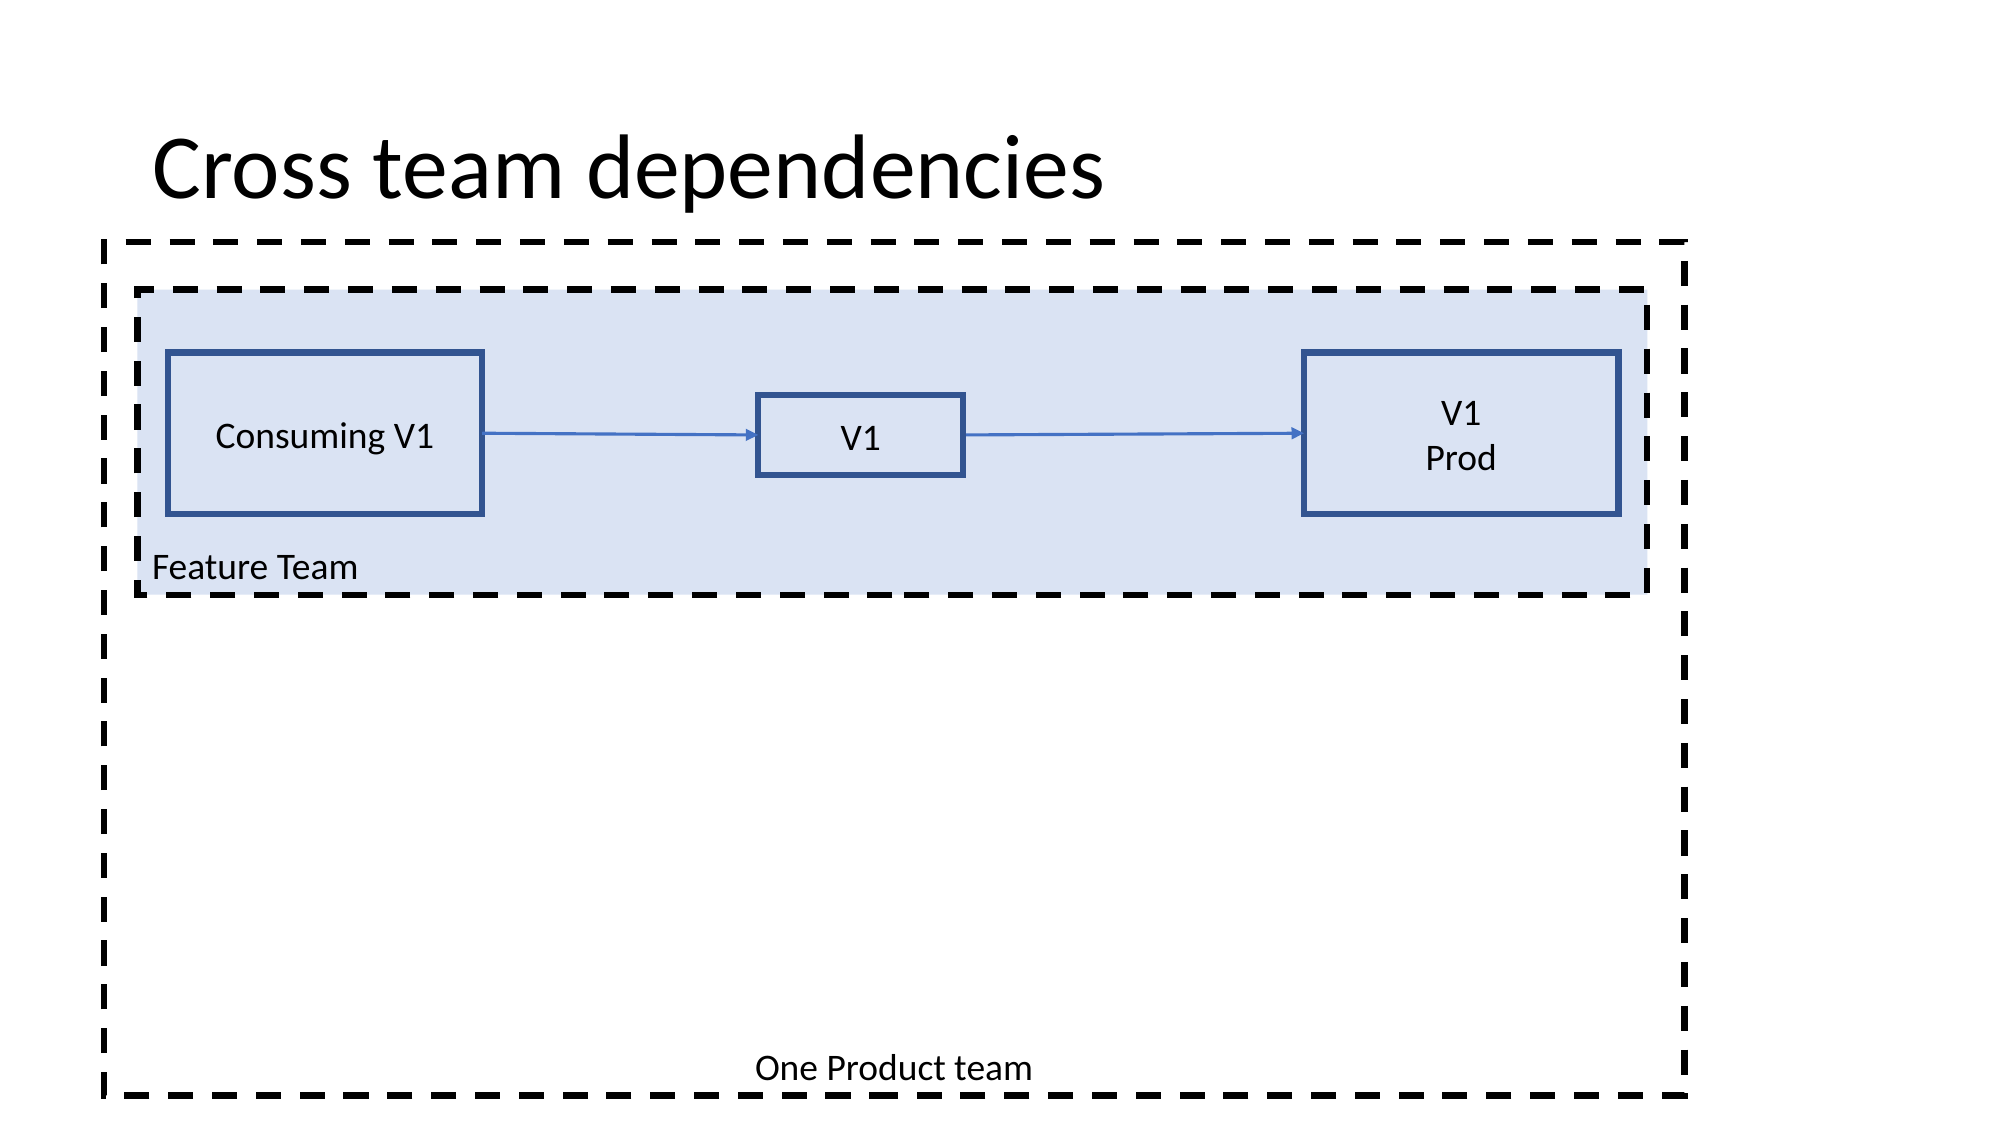

# Cross team dependencies
One Product team
Feature Team
Consuming V1
V1
Prod
V1